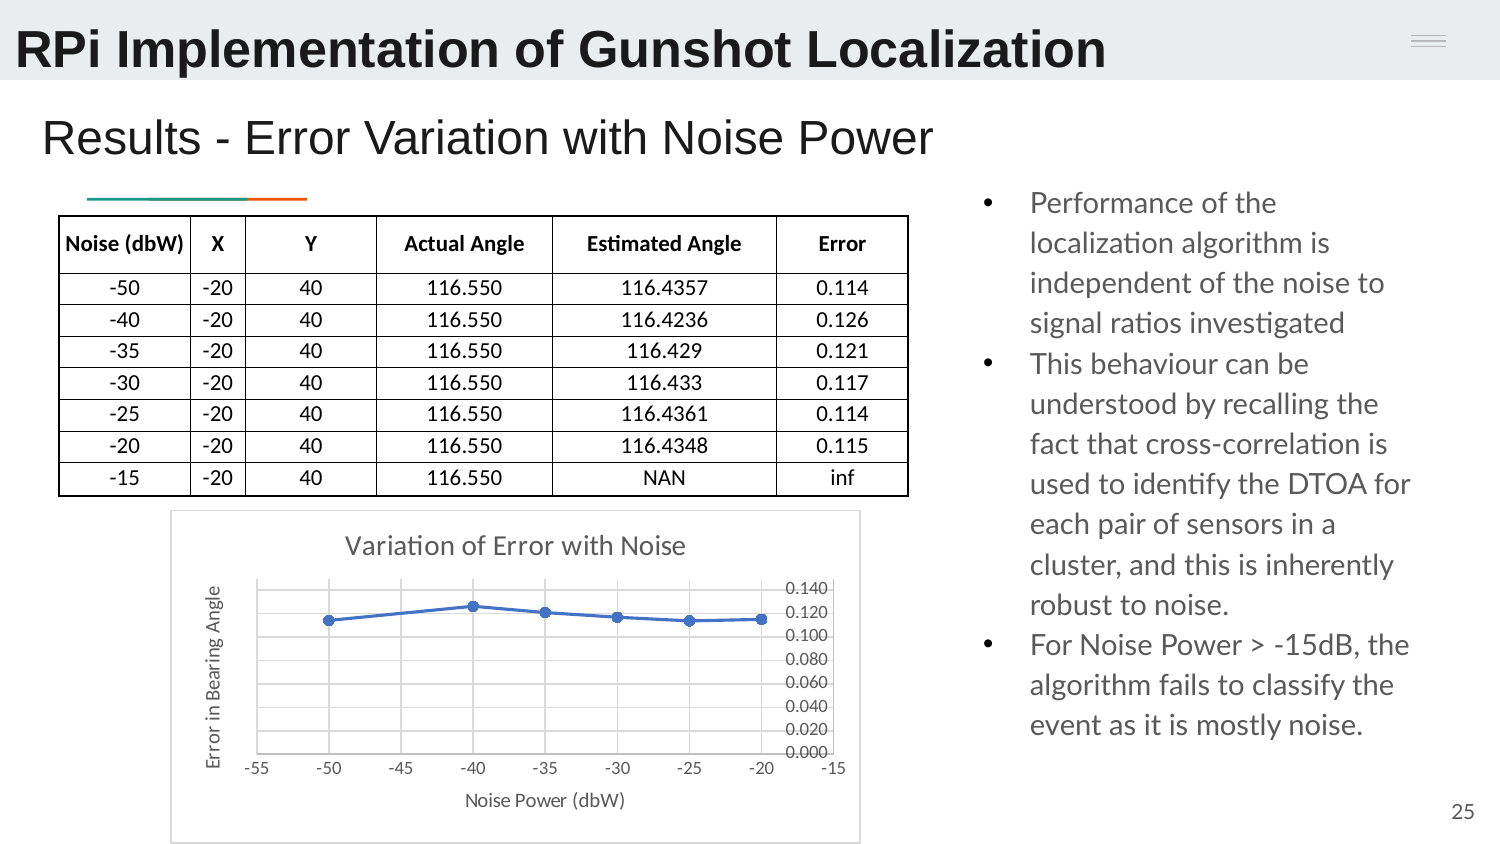

# RPi Implementation of Gunshot Localization

Results - Error Variation with Noise Power

Performance of the localization algorithm is independent of the noise to signal ratios investigated
This behaviour can be understood by recalling the fact that cross-correlation is used to identify the DTOA for each pair of sensors in a cluster, and this is inherently robust to noise.
For Noise Power > -15dB, the algorithm fails to classify the event as it is mostly noise.

| Noise (dbW) | X | Y | Actual Angle | Estimated Angle | Error |
| --- | --- | --- | --- | --- | --- |
| -50 | -20 | 40 | 116.550 | 116.4357 | 0.114 |
| -40 | -20 | 40 | 116.550 | 116.4236 | 0.126 |
| -35 | -20 | 40 | 116.550 | 116.429 | 0.121 |
| -30 | -20 | 40 | 116.550 | 116.433 | 0.117 |
| -25 | -20 | 40 | 116.550 | 116.4361 | 0.114 |
| -20 | -20 | 40 | 116.550 | 116.4348 | 0.115 |
| -15 | -20 | 40 | 116.550 | NAN | inf |

### Chart: Variation of Error with Noise

| Category | Error |
|---|---|
25